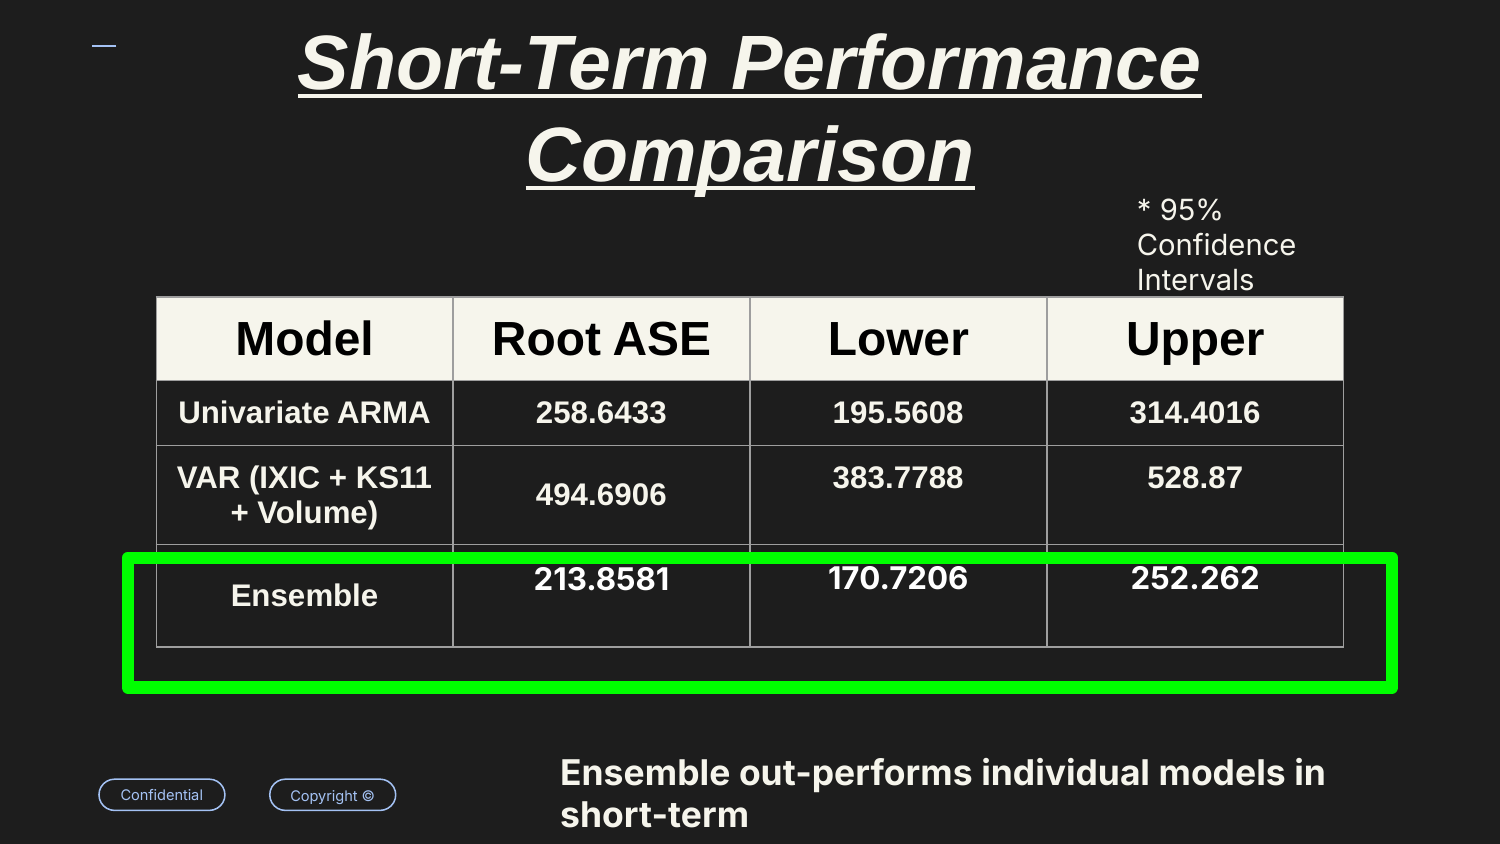

Short-Term Performance Comparison
* 95% Confidence Intervals
| Model | Root ASE | Lower | Upper |
| --- | --- | --- | --- |
| Univariate ARMA | 258.6433 | 195.5608 | 314.4016 |
| VAR (IXIC + KS11 + Volume) | 494.6906 | 383.7788 | 528.87 |
| Ensemble | 213.8581 | 170.7206 | 252.262 |

Ensemble out-performs individual models in short-term